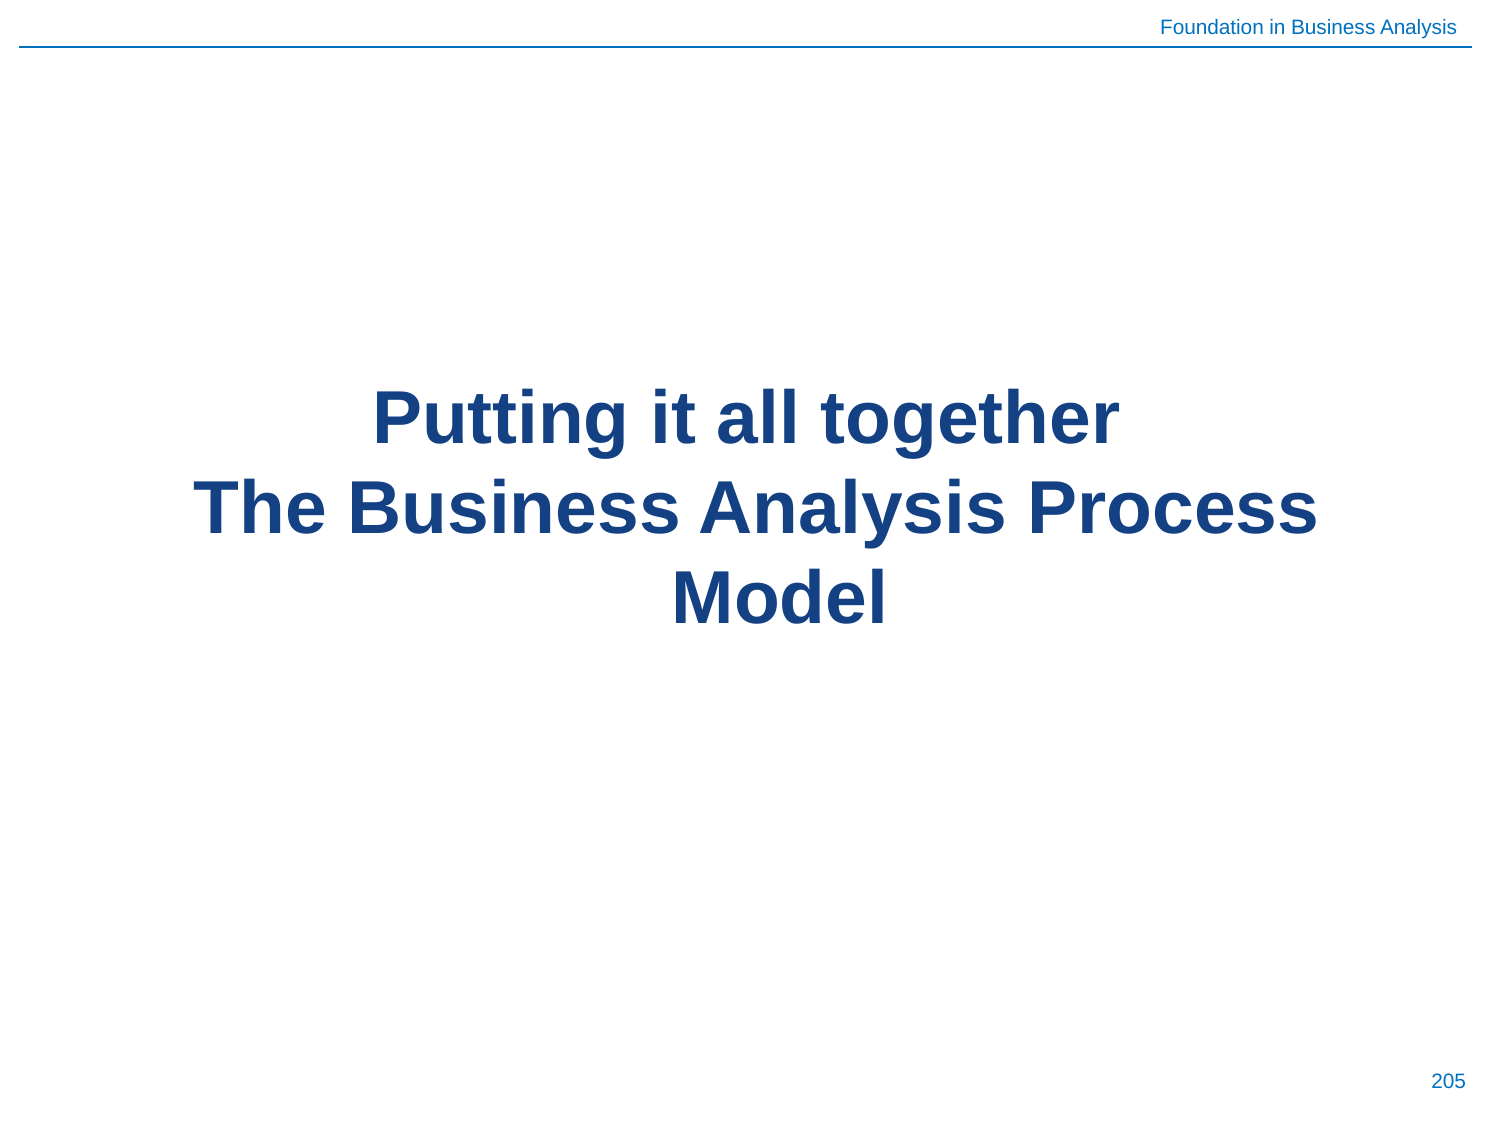

#
Putting it all together
The Business Analysis Process Model